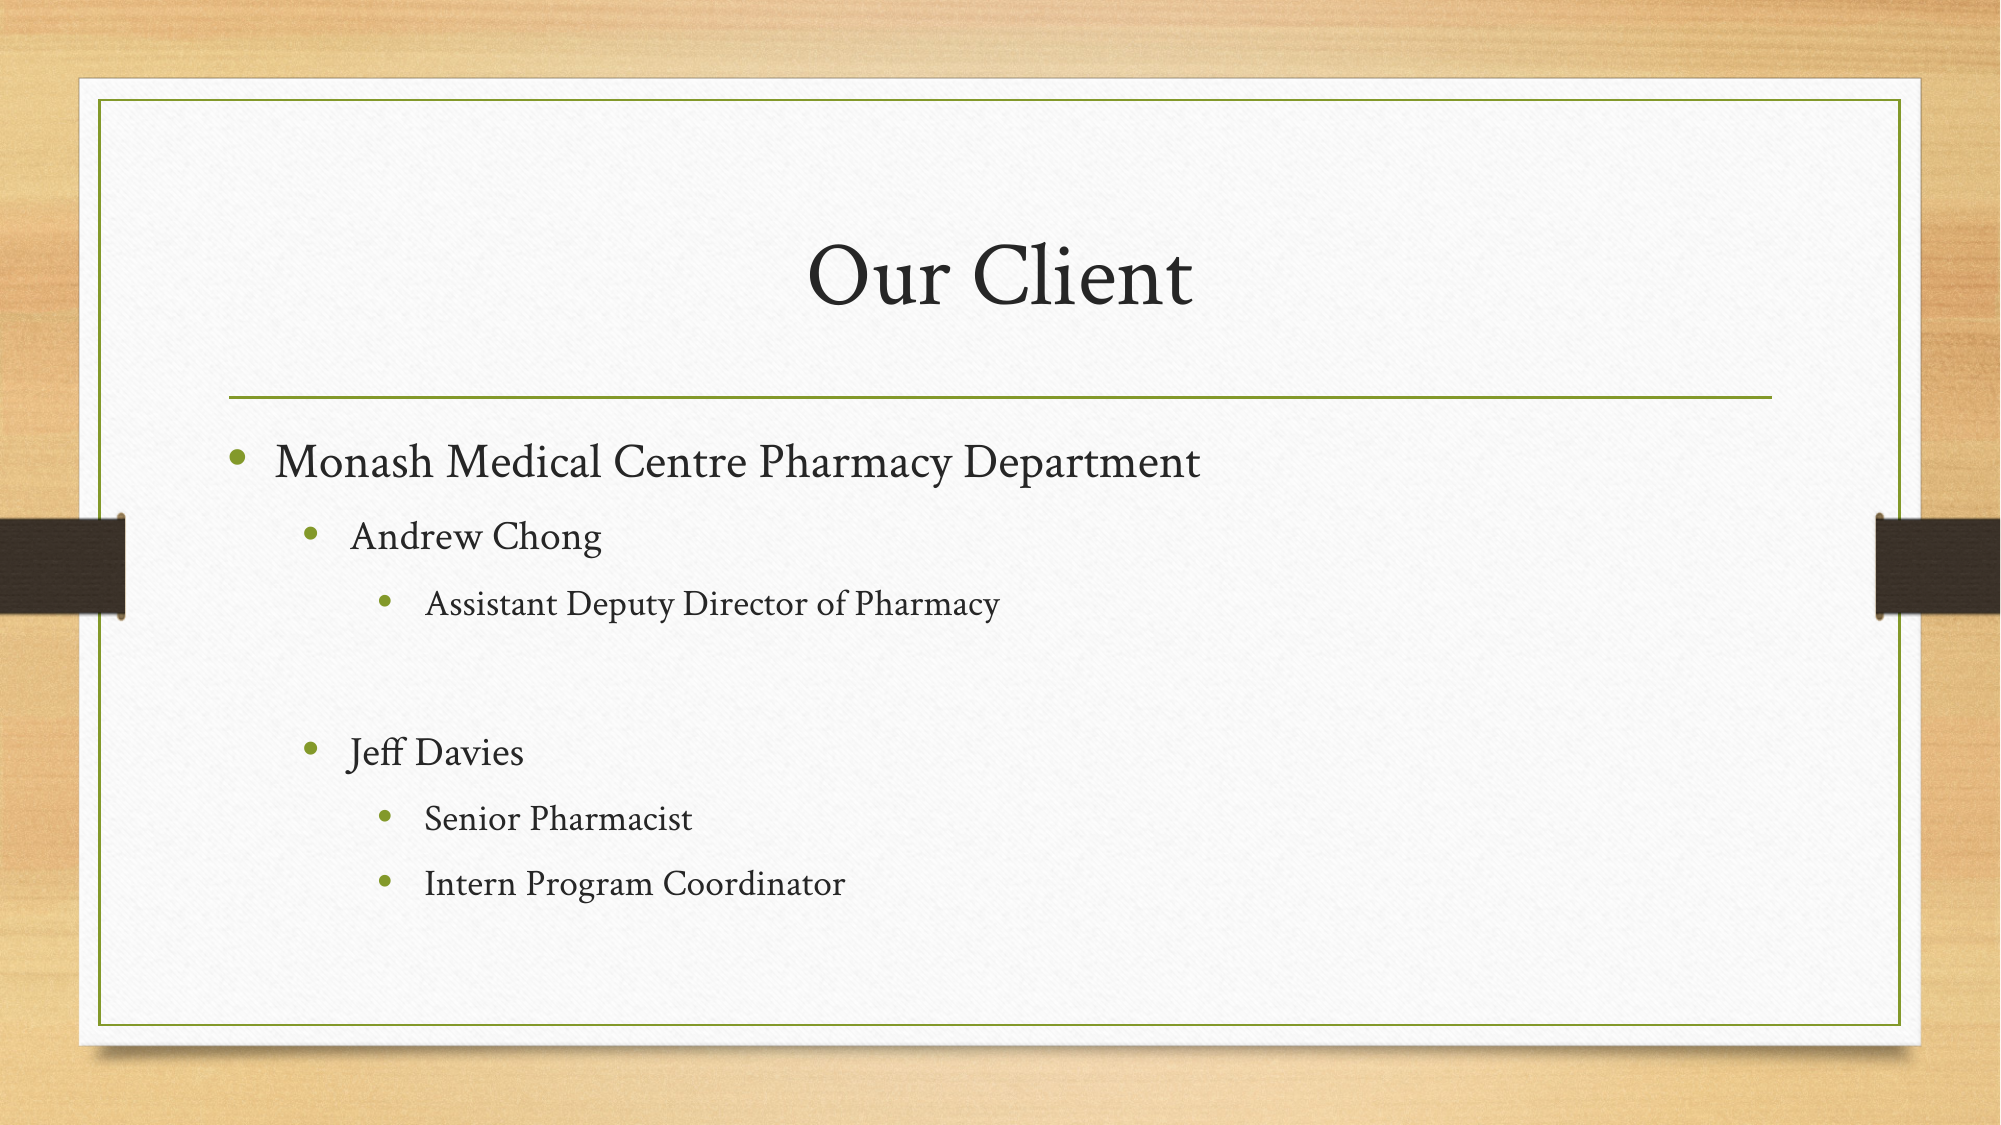

# Our Client
Monash Medical Centre Pharmacy Department
Andrew Chong
Assistant Deputy Director of Pharmacy

Jeff Davies
Senior Pharmacist
Intern Program Coordinator